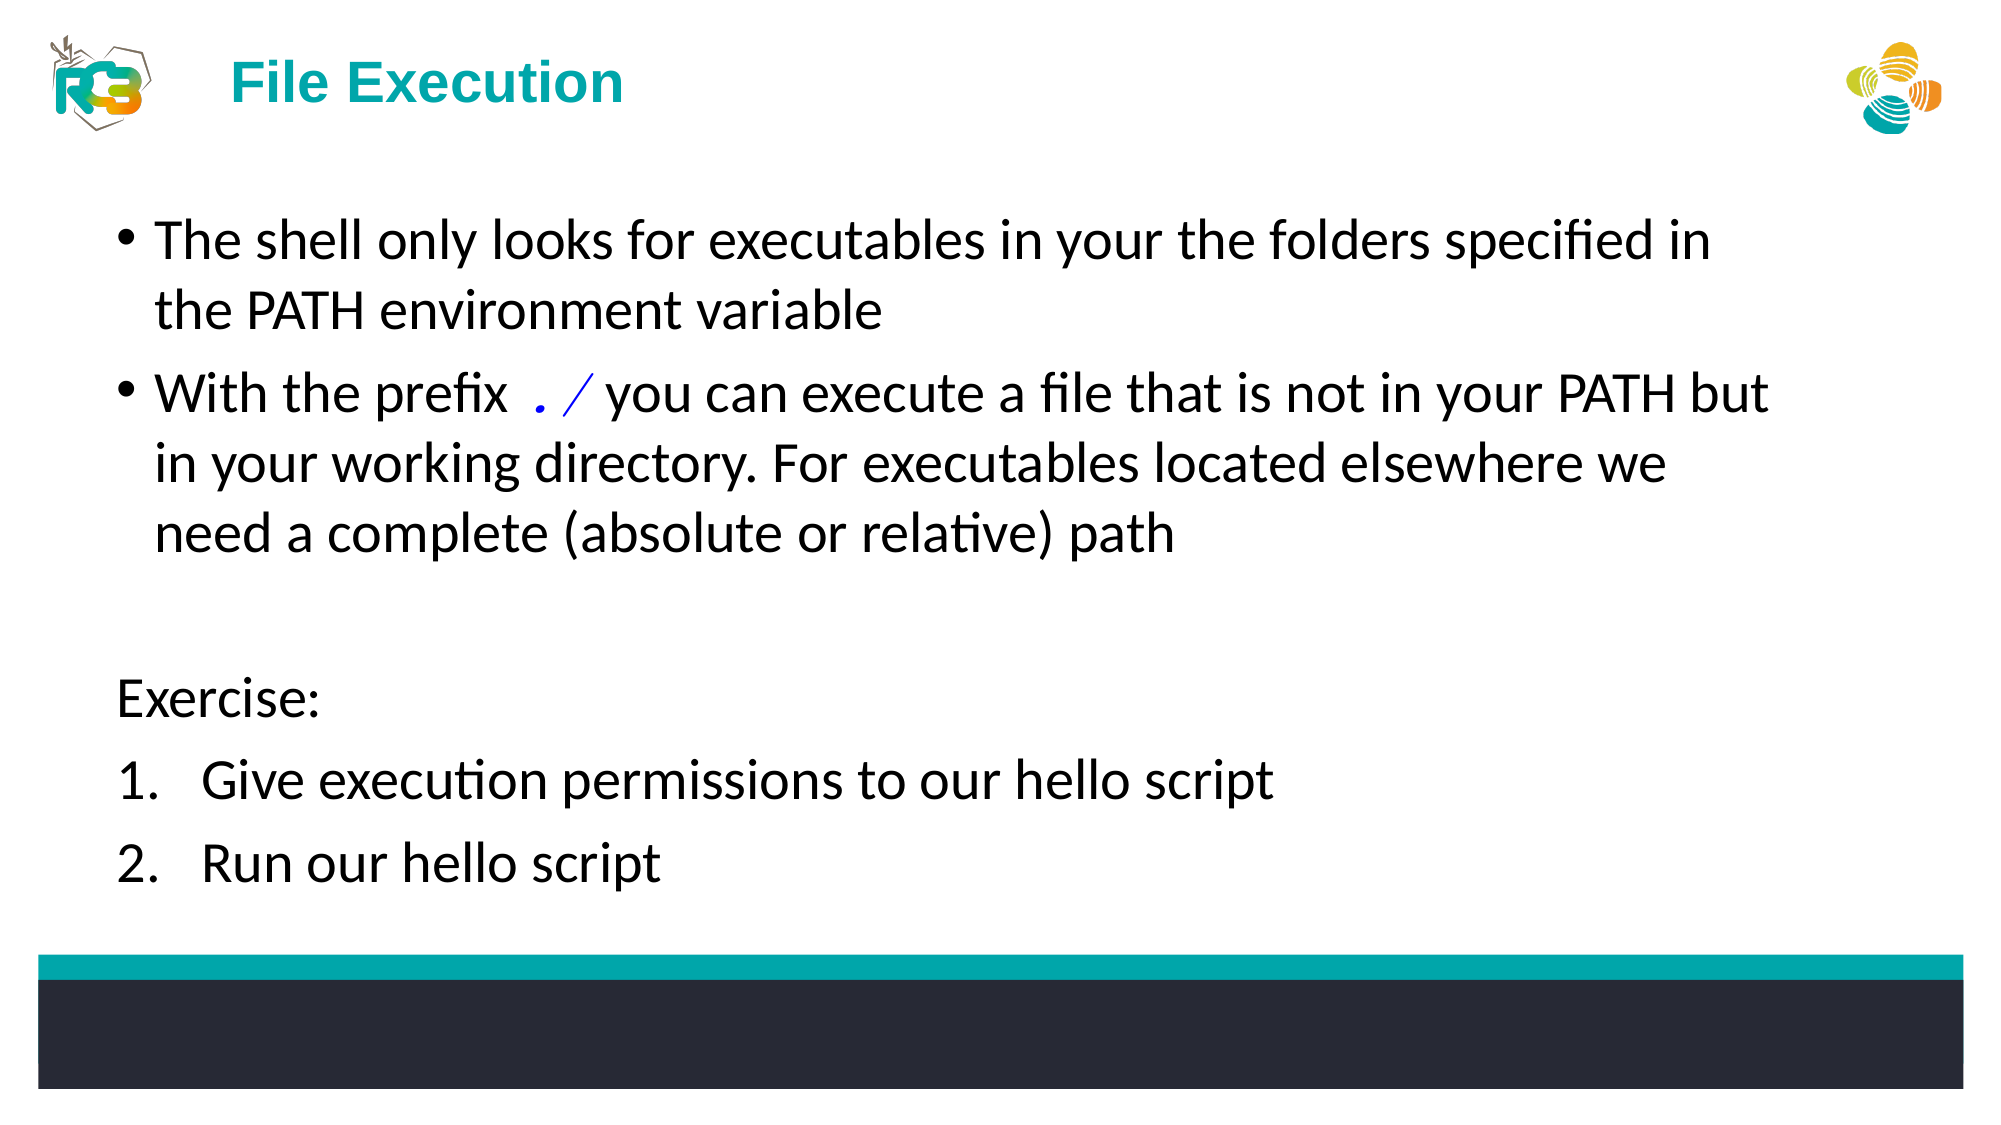

File Execution
The shell only looks for executables in your the folders specified in the PATH environment variable
With the prefix ./ you can execute a file that is not in your PATH but in your working directory. For executables located elsewhere we need a complete (absolute or relative) path

Exercise:
Give execution permissions to our hello script
Run our hello script